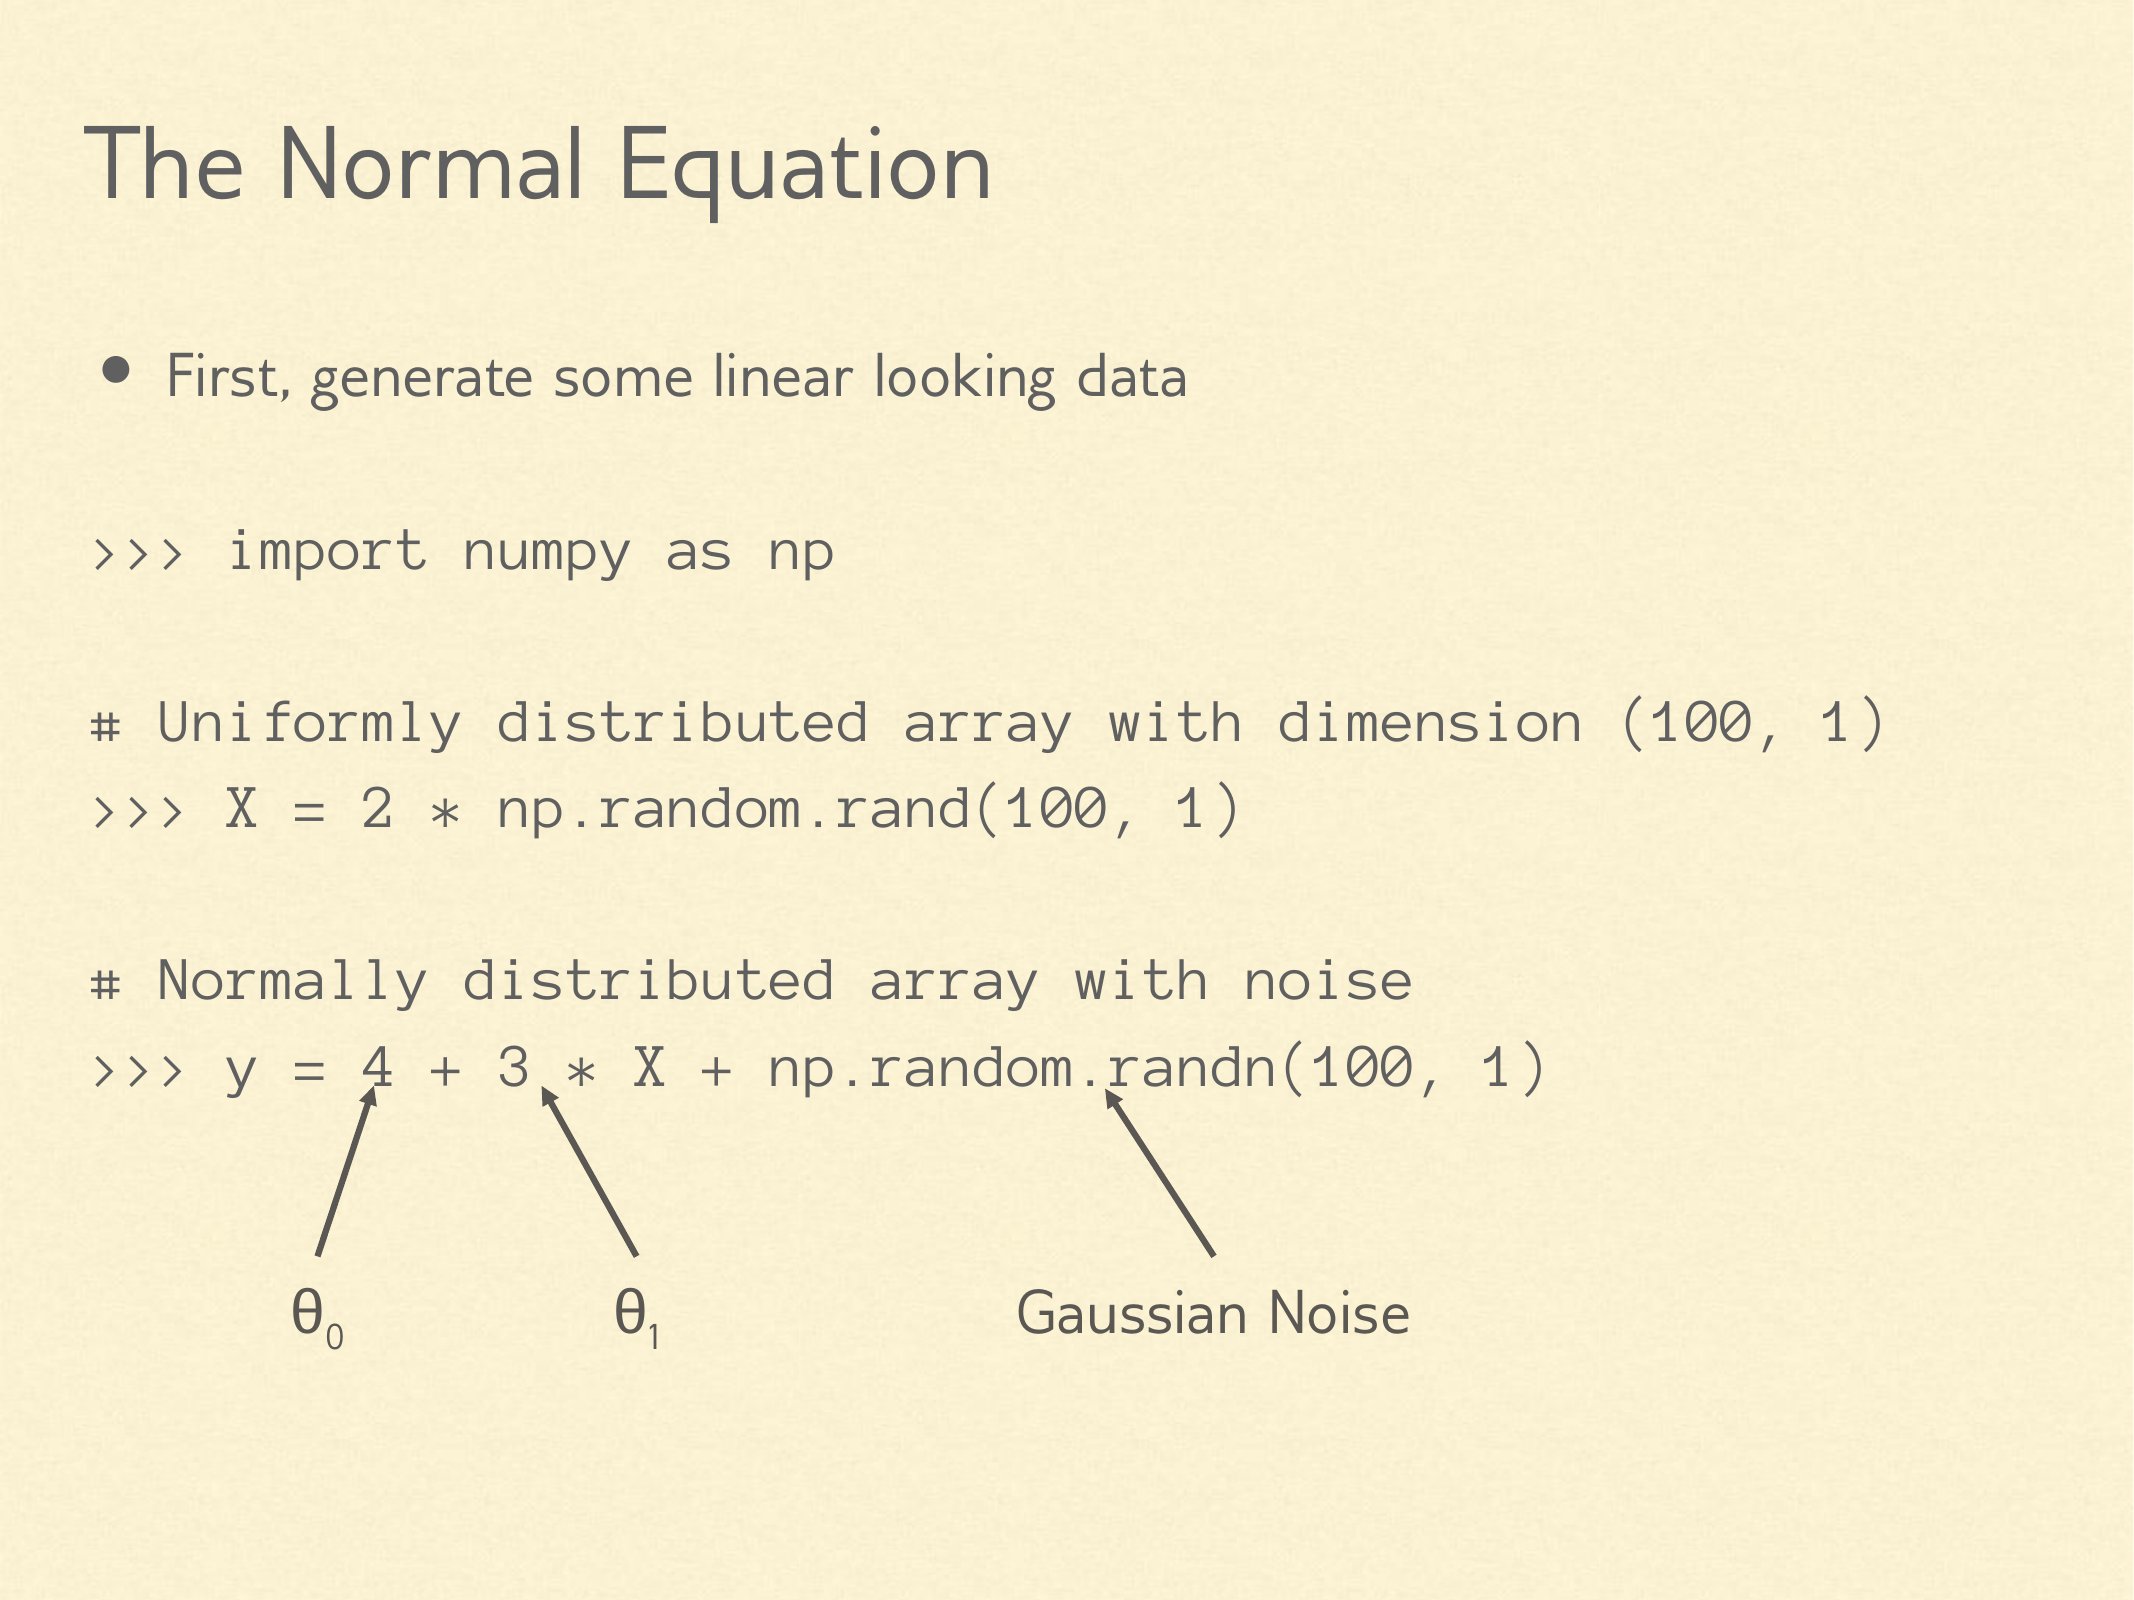

The Normal Equation
First, generate some linear looking data

>>> import numpy as np

# Uniformly distributed array with dimension (100, 1)
>>> X = 2 * np.random.rand(100, 1)

# Normally distributed array with noise
>>> y = 4 + 3 * X + np.random.randn(100, 1)

θ0
θ1
Gaussian Noise